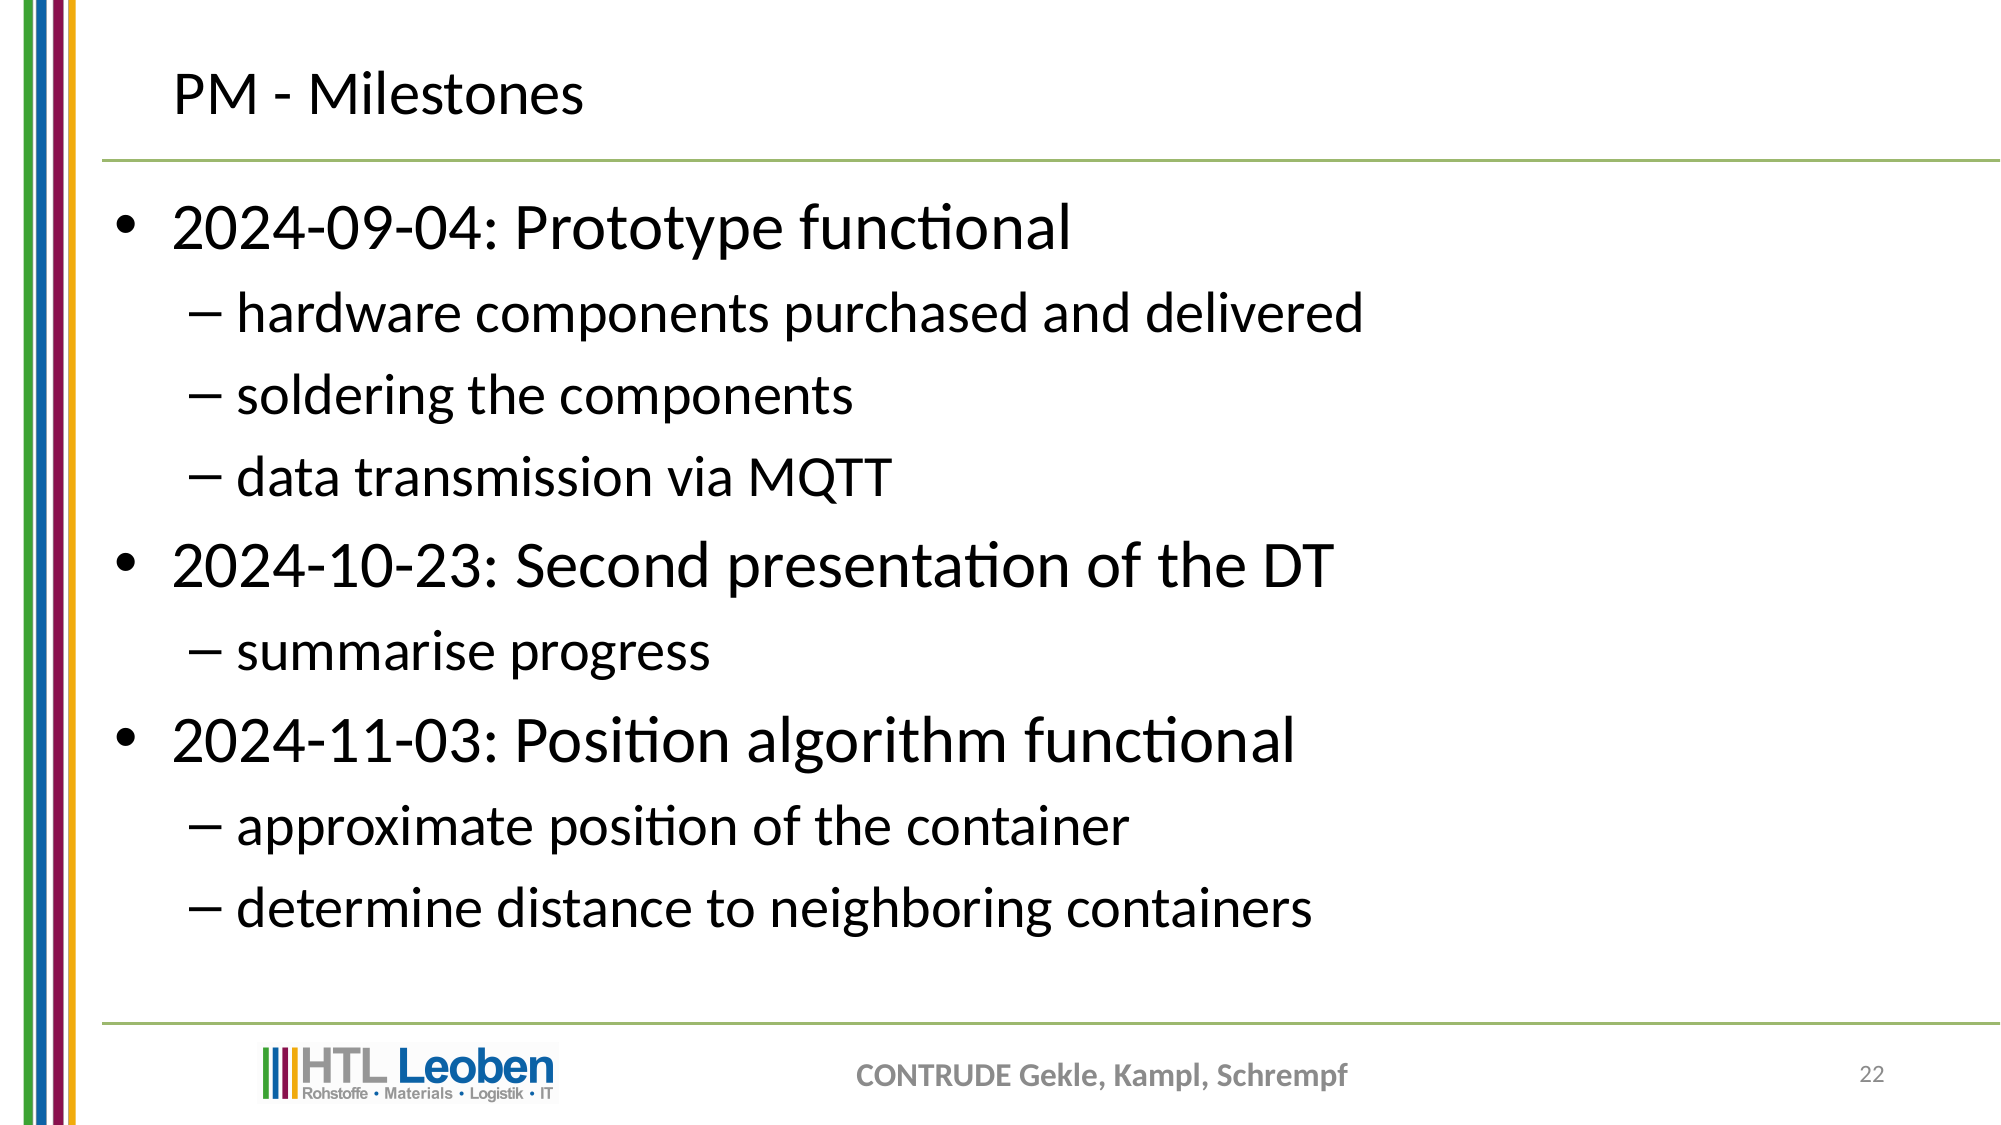

# PM - Milestones
2024-09-04: Prototype functional
hardware components purchased and delivered
soldering the components
data transmission via MQTT
2024-10-23: Second presentation of the DT
summarise progress
2024-11-03: Position algorithm functional
approximate position of the container
determine distance to neighboring containers
CONTRUDE Gekle, Kampl, Schrempf
22